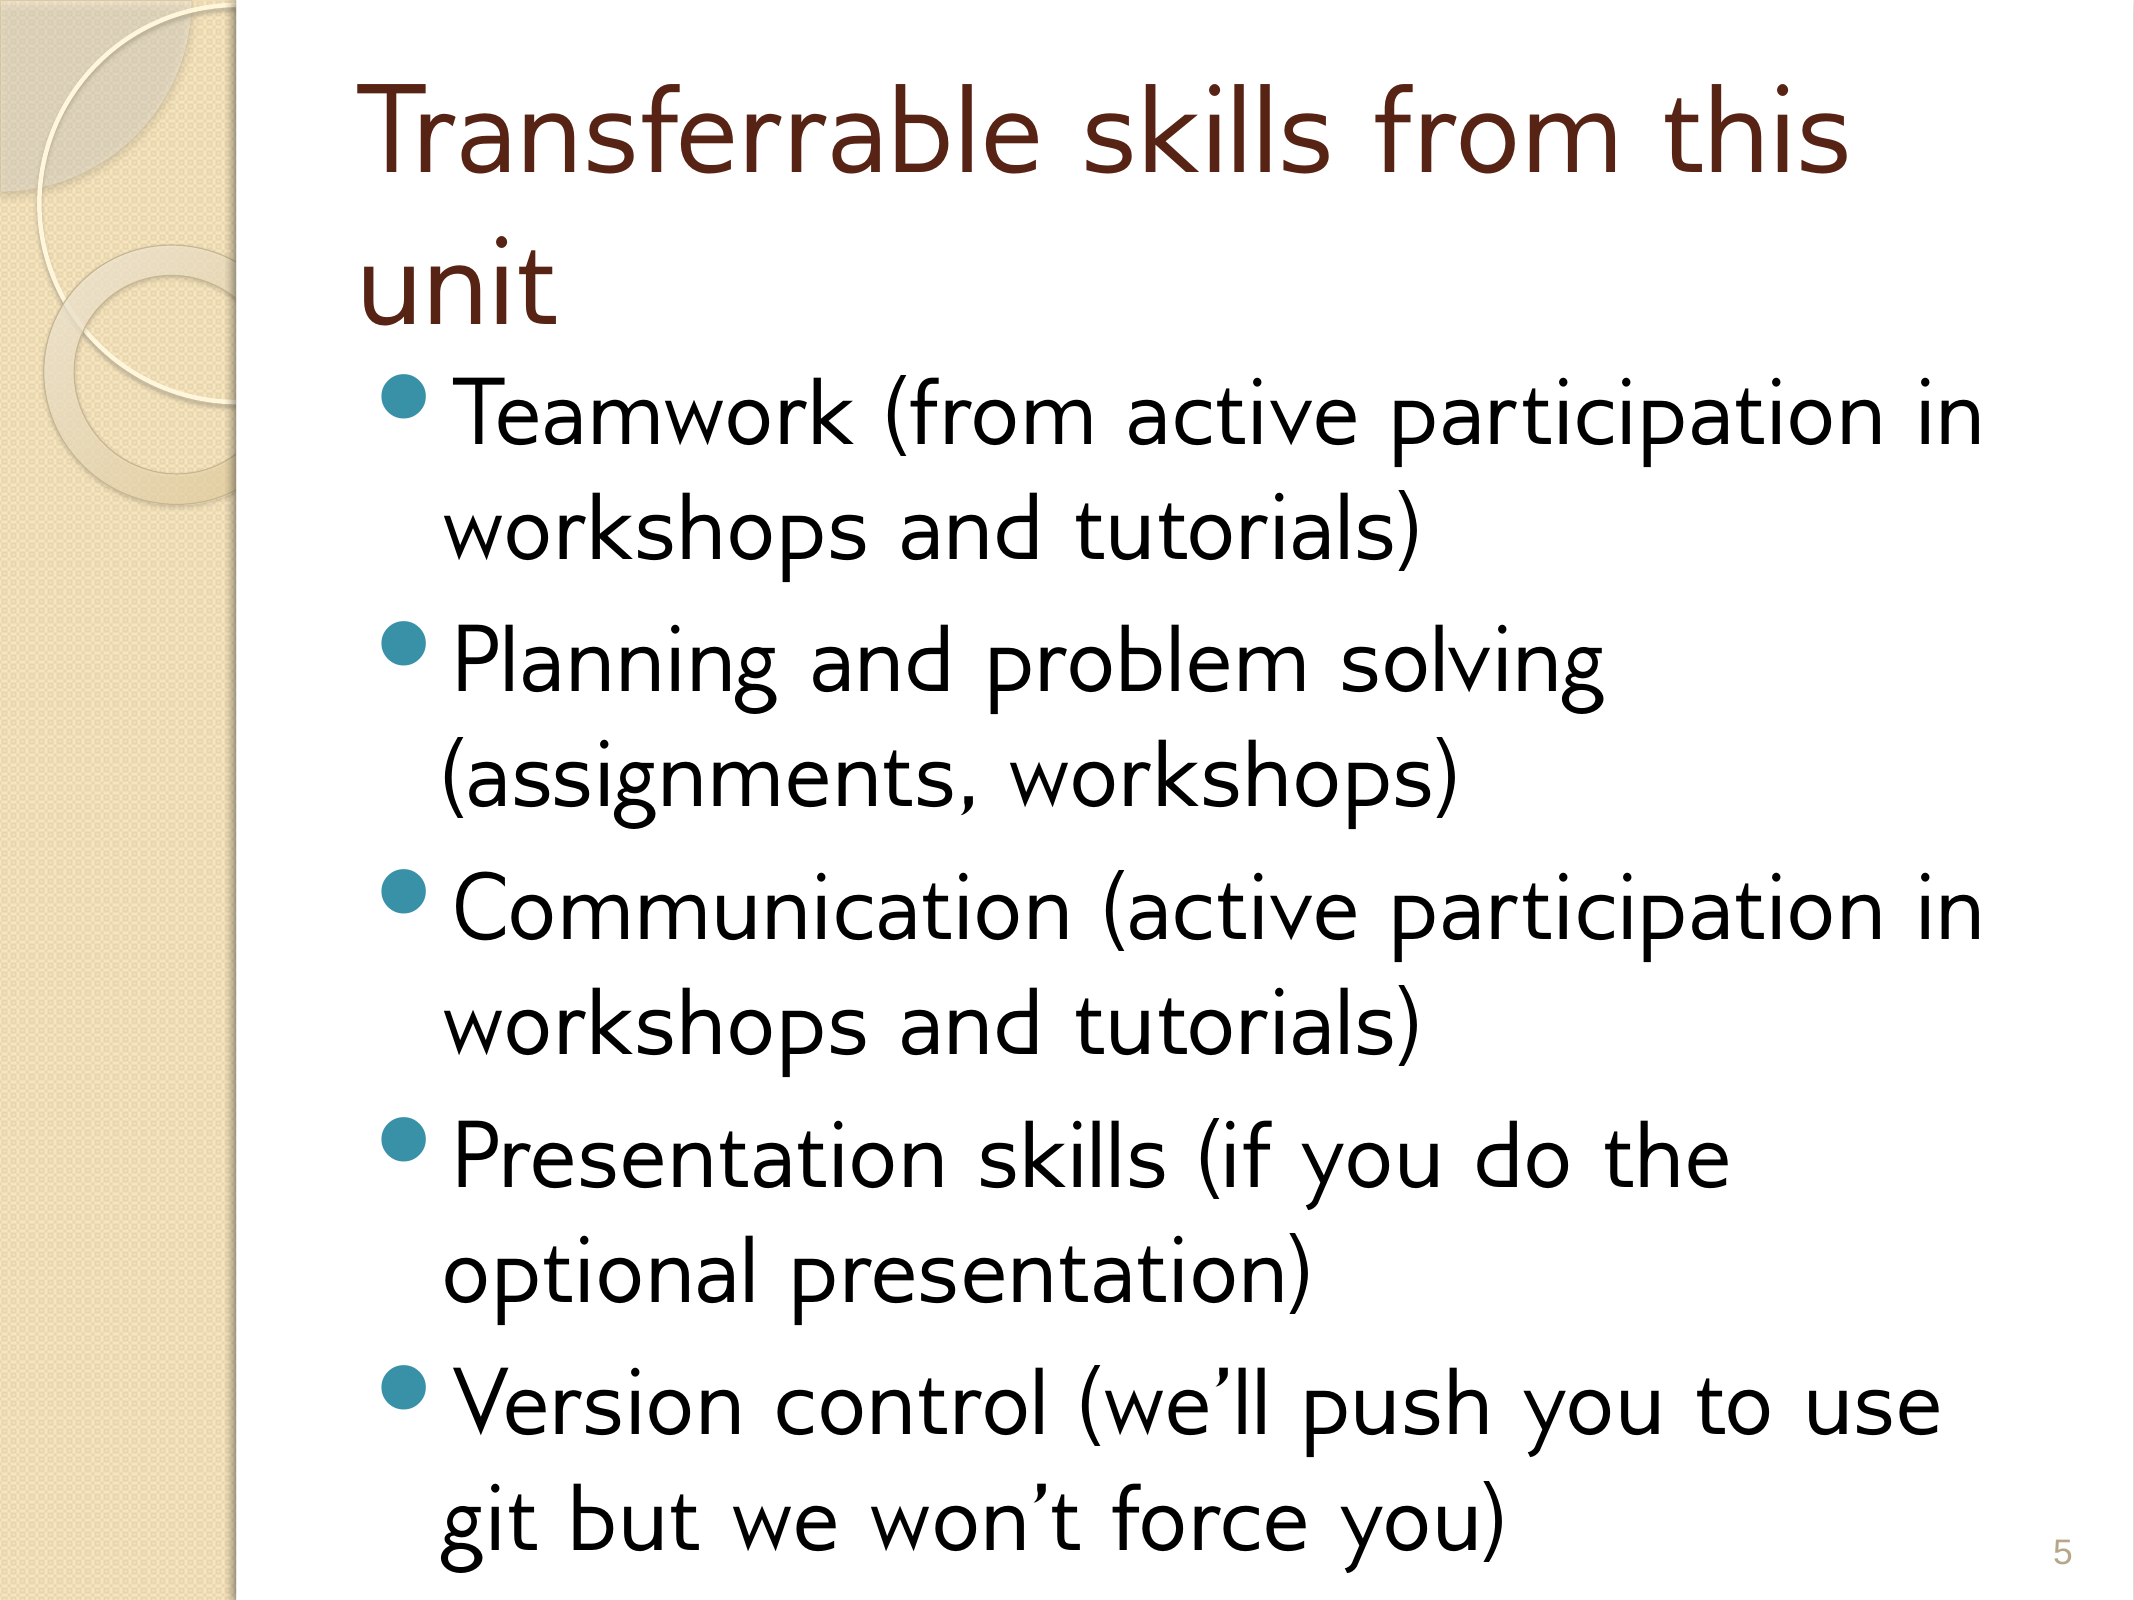

# Transferrable skills from this unit
Teamwork (from active participation in workshops and tutorials)
Planning and problem solving (assignments, workshops)
Communication (active participation in workshops and tutorials)
Presentation skills (if you do the optional presentation)
Version control (we’ll push you to use git but we won’t force you)
5